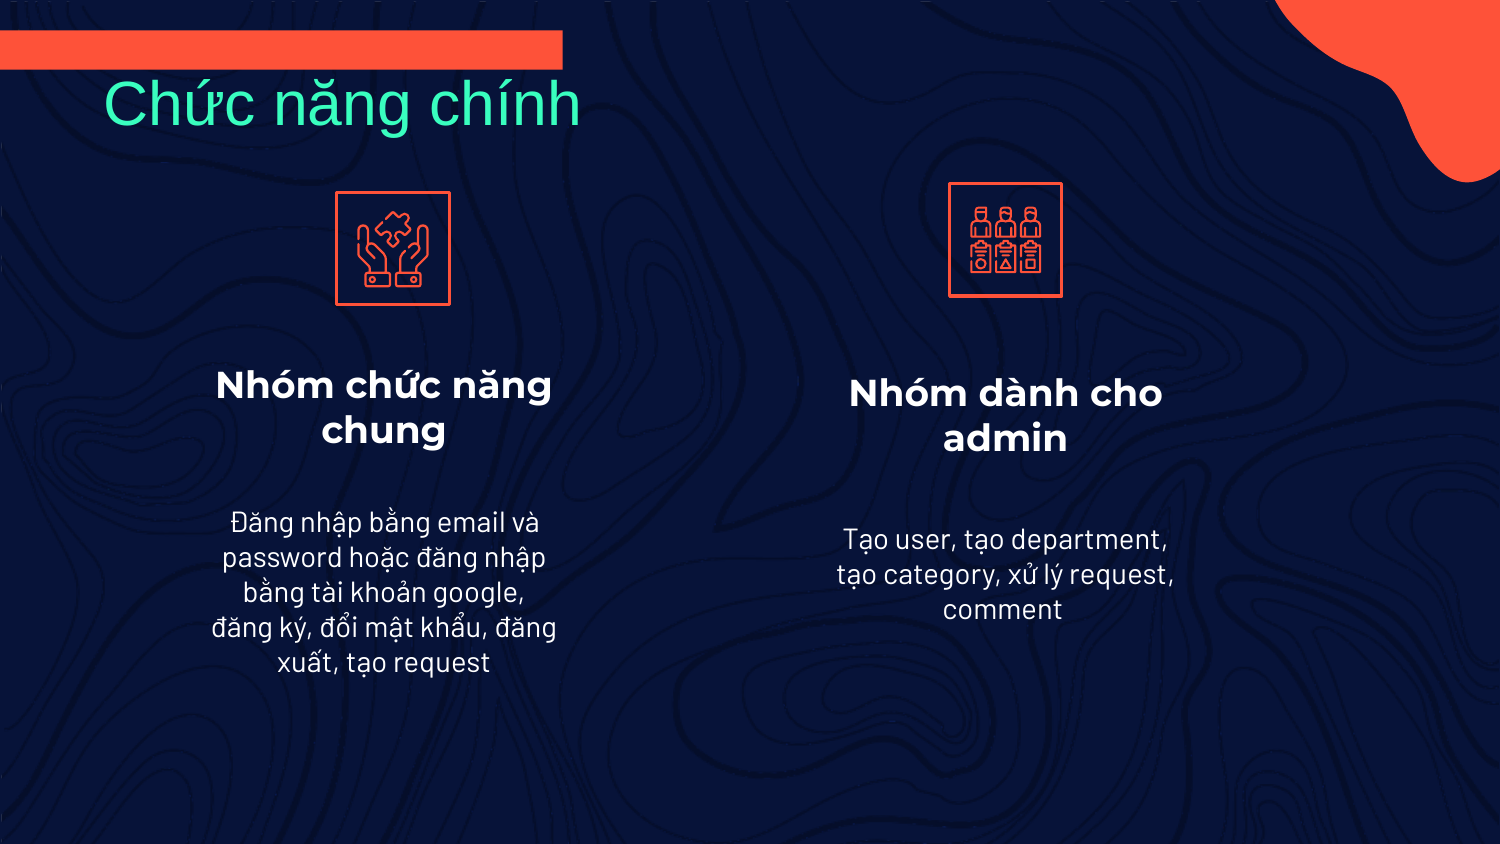

# Chức năng chính

Nhóm chức năng chung
Nhóm dành cho admin
Đăng nhập bằng email và password hoặc đăng nhập bằng tài khoản google, đăng ký, đổi mật khẩu, đăng xuất, tạo request
Tạo user, tạo department, tạo category, xử lý request, comment